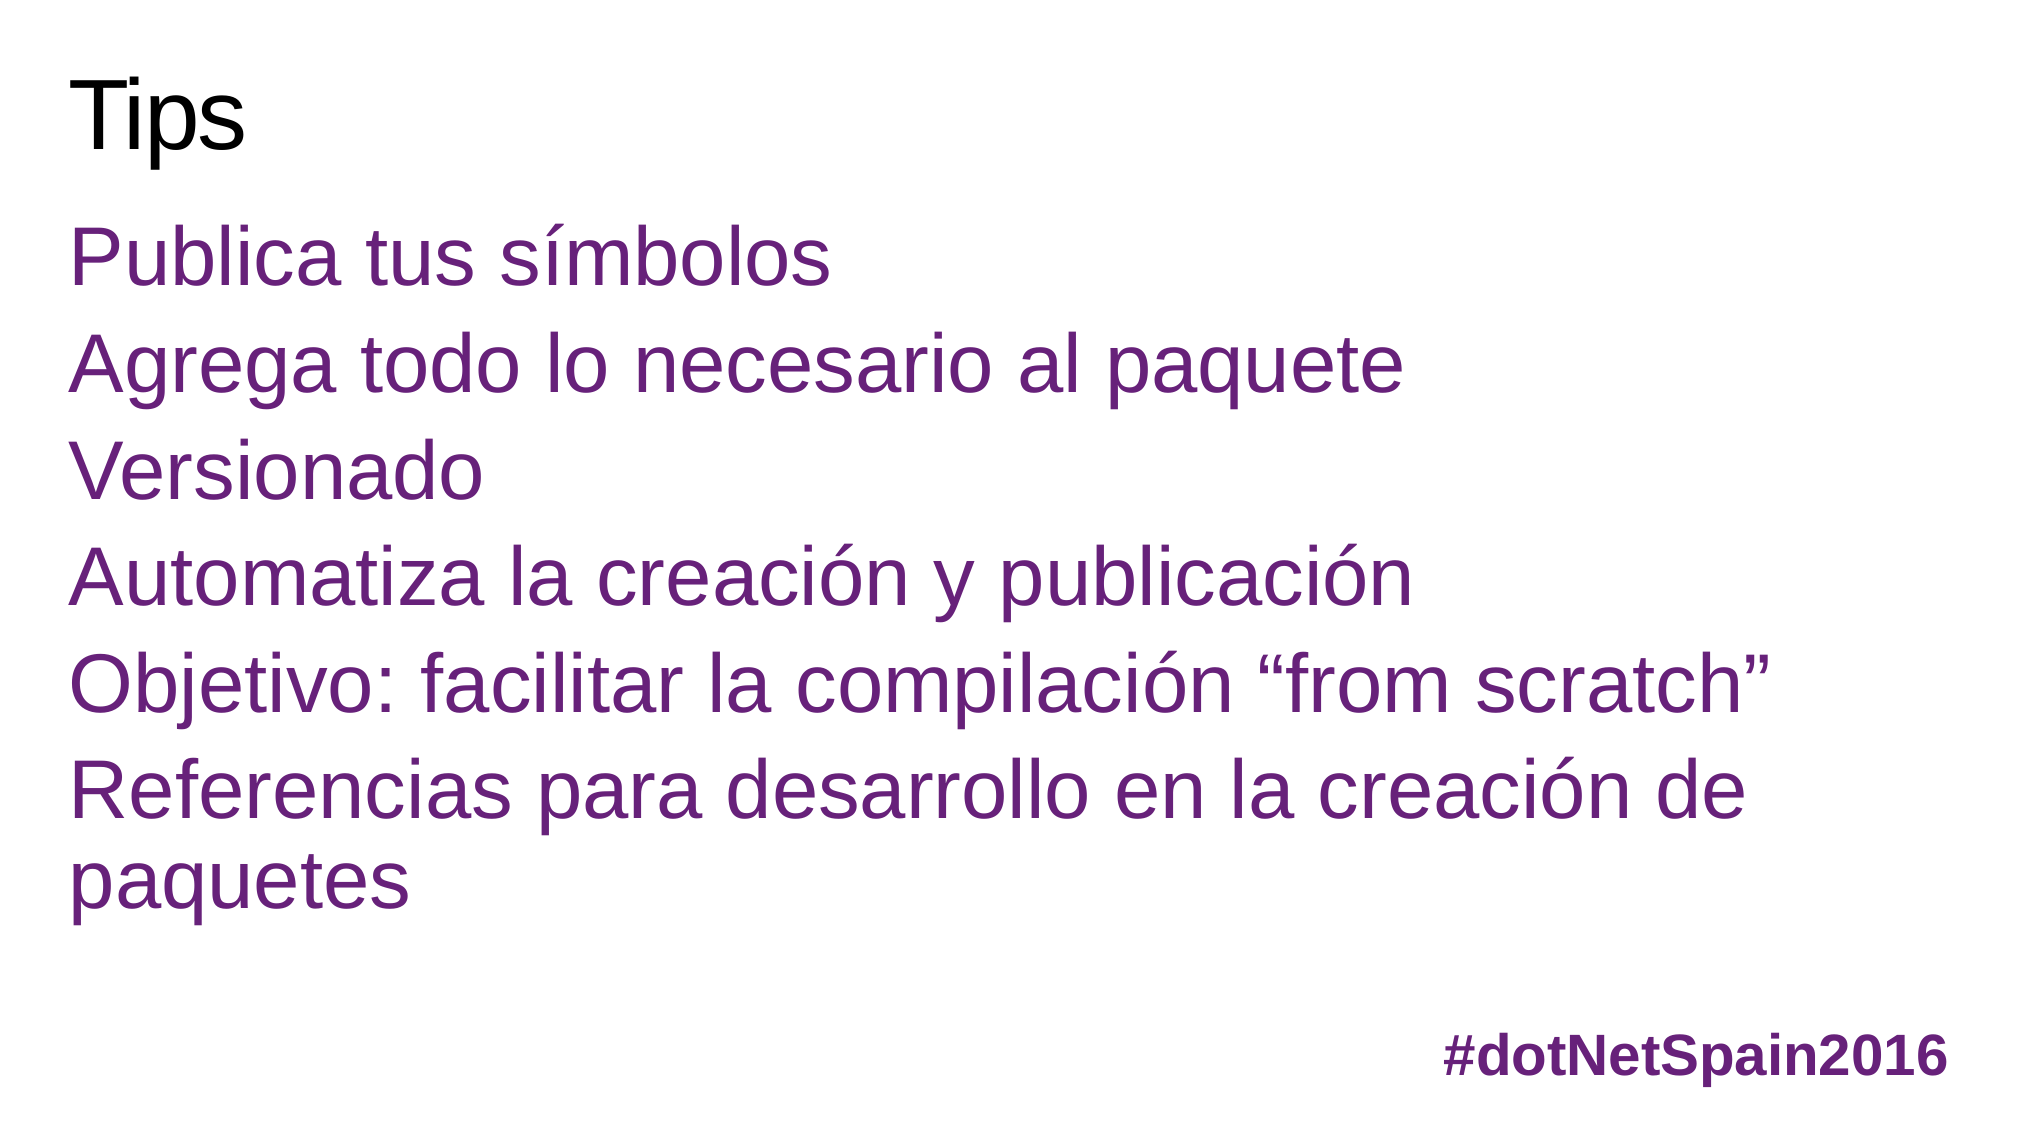

# Tips
Publica tus símbolos
Agrega todo lo necesario al paquete
Versionado
Automatiza la creación y publicación
Objetivo: facilitar la compilación “from scratch”
Referencias para desarrollo en la creación de paquetes